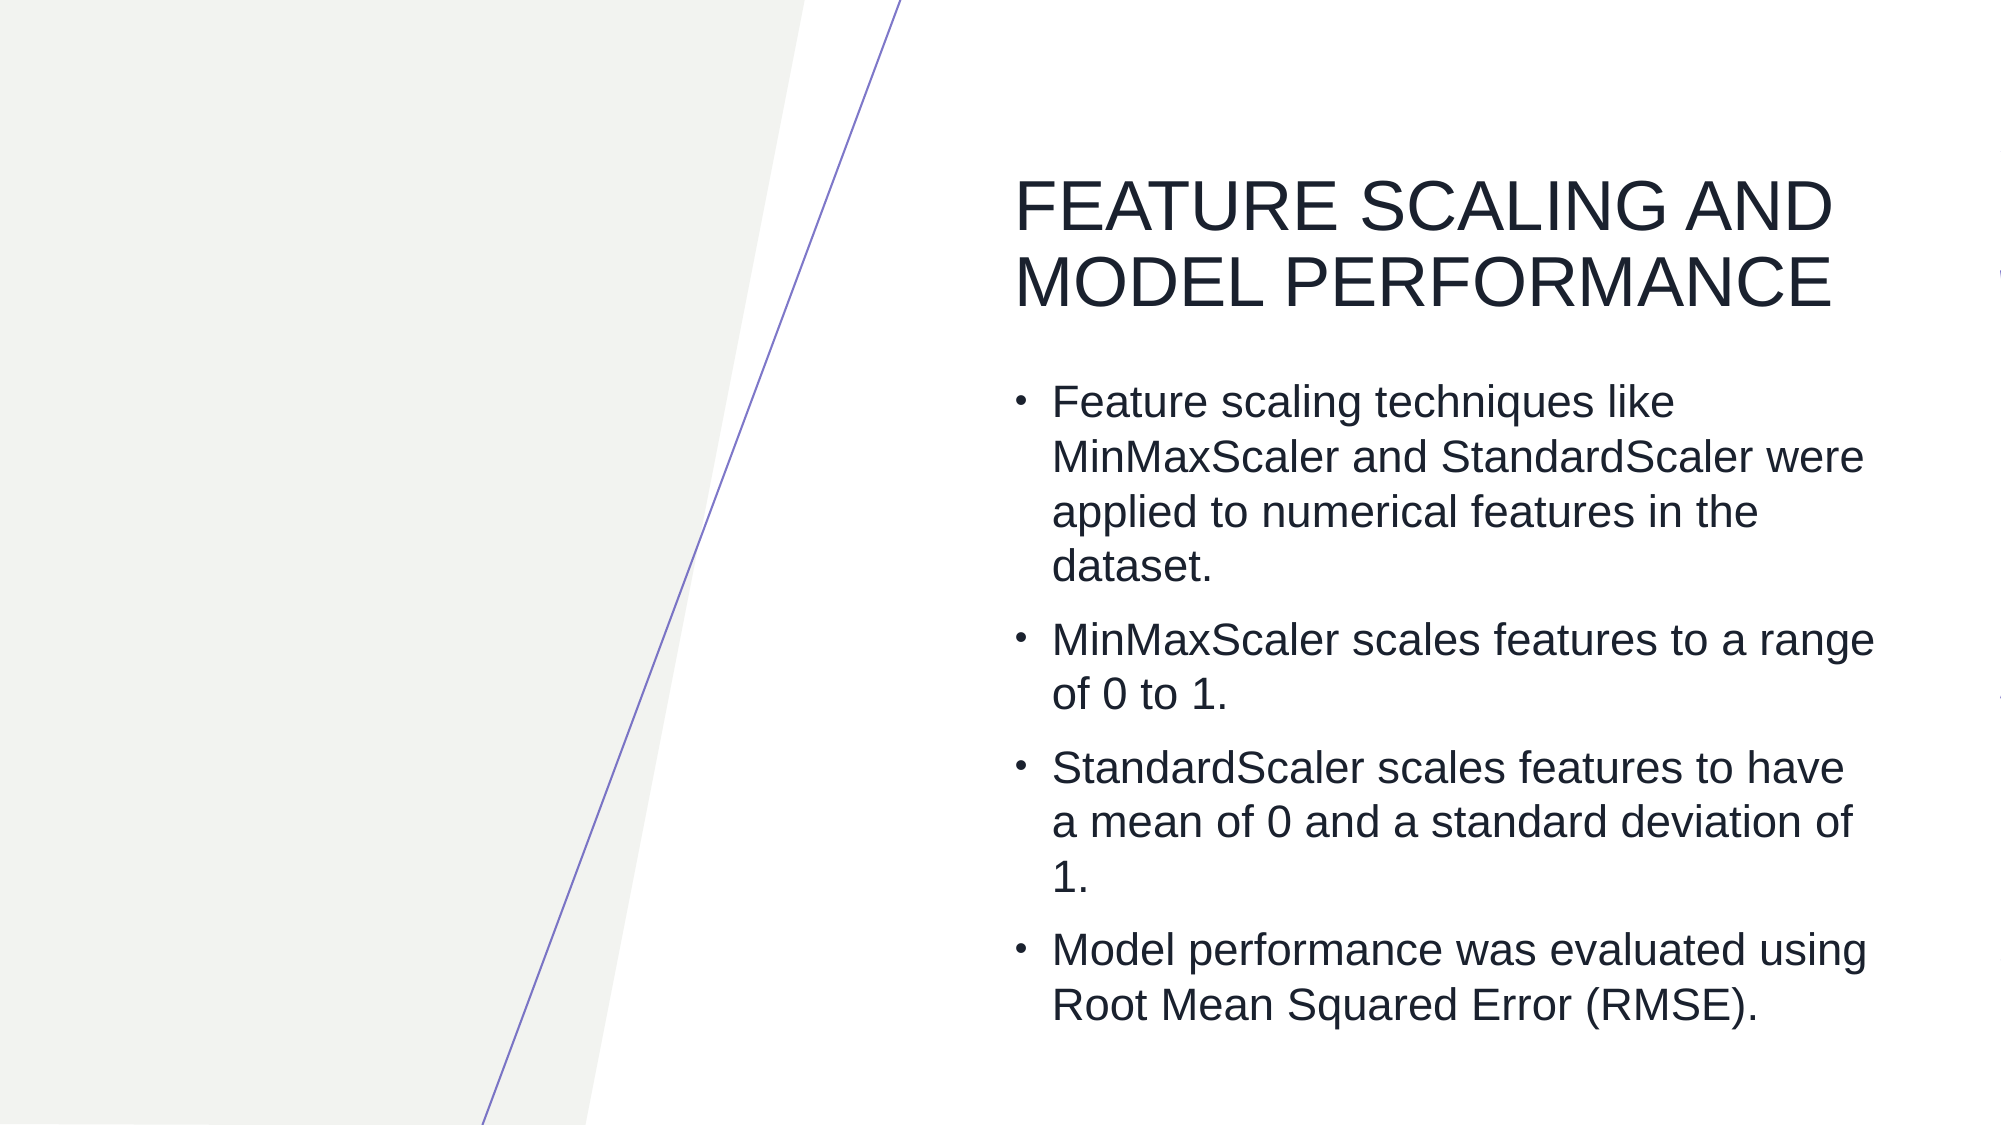

# Feature Scaling and Model Performance

Feature scaling techniques like MinMaxScaler and StandardScaler were applied to numerical features in the dataset.
MinMaxScaler scales features to a range of 0 to 1.
StandardScaler scales features to have a mean of 0 and a standard deviation of 1.
Model performance was evaluated using Root Mean Squared Error (RMSE).